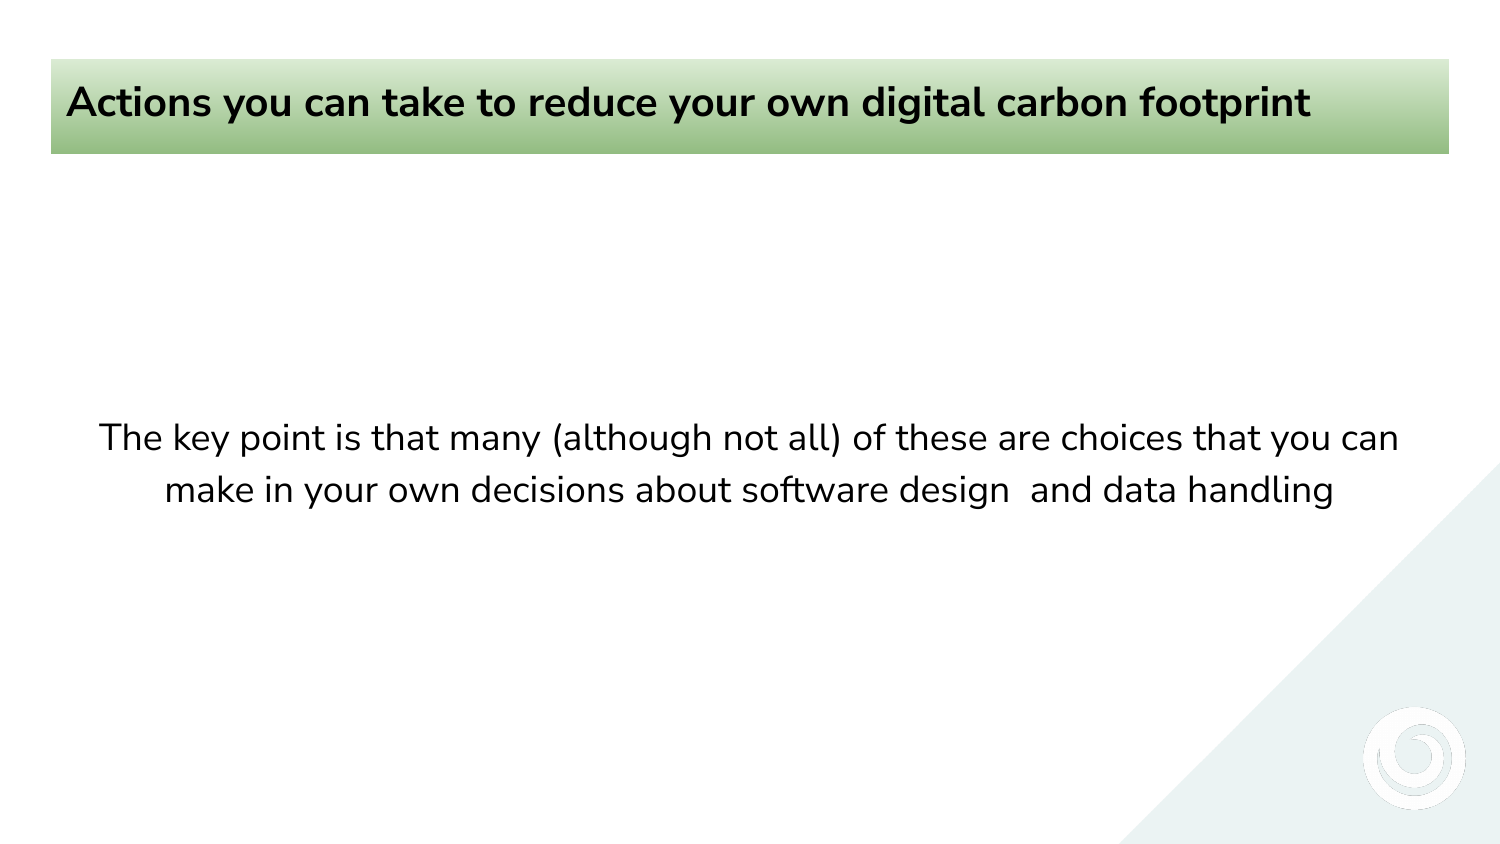

Actions you can take to reduce your own digital carbon footprint
#
The key point is that many (although not all) of these are choices that you can make in your own decisions about software design  and data handling